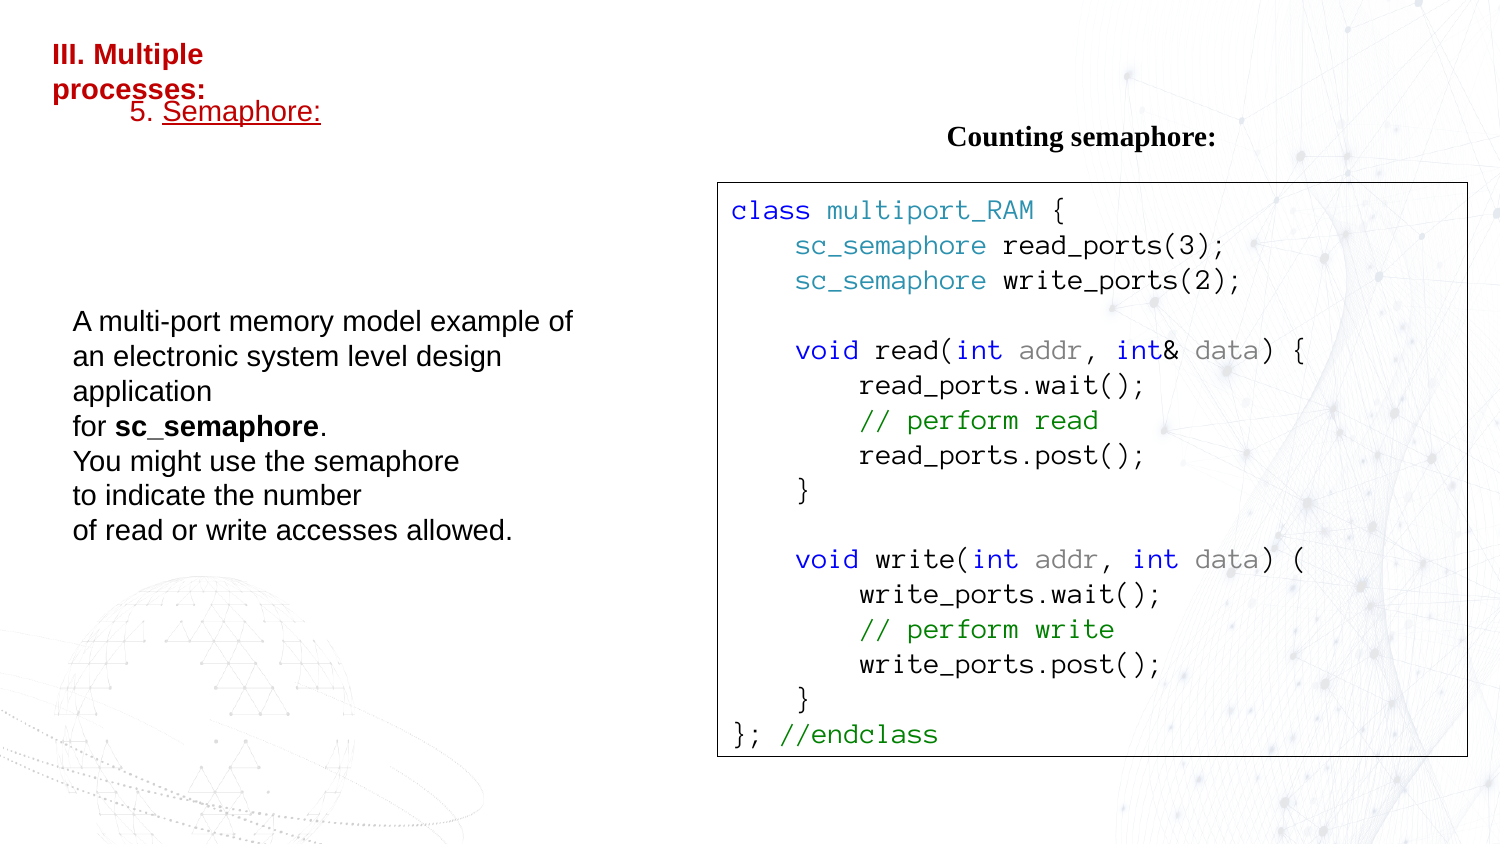

III. Multiple processes:
5. Semaphore:
Counting semaphore:
class multiport_RAM {
    sc_semaphore read_ports(3);
    sc_semaphore write_ports(2);

    void read(int addr, int& data) {
        read_ports.wait();
        // perform read
        read_ports.post();
    }

    void write(int addr, int data) (
        write_ports.wait();
        // perform write
        write_ports.post();
    }
}; //endclass
A multi-port memory model example of
an electronic system level design application
for sc_semaphore.
You might use the semaphore
to indicate the number
of read or write accesses allowed.